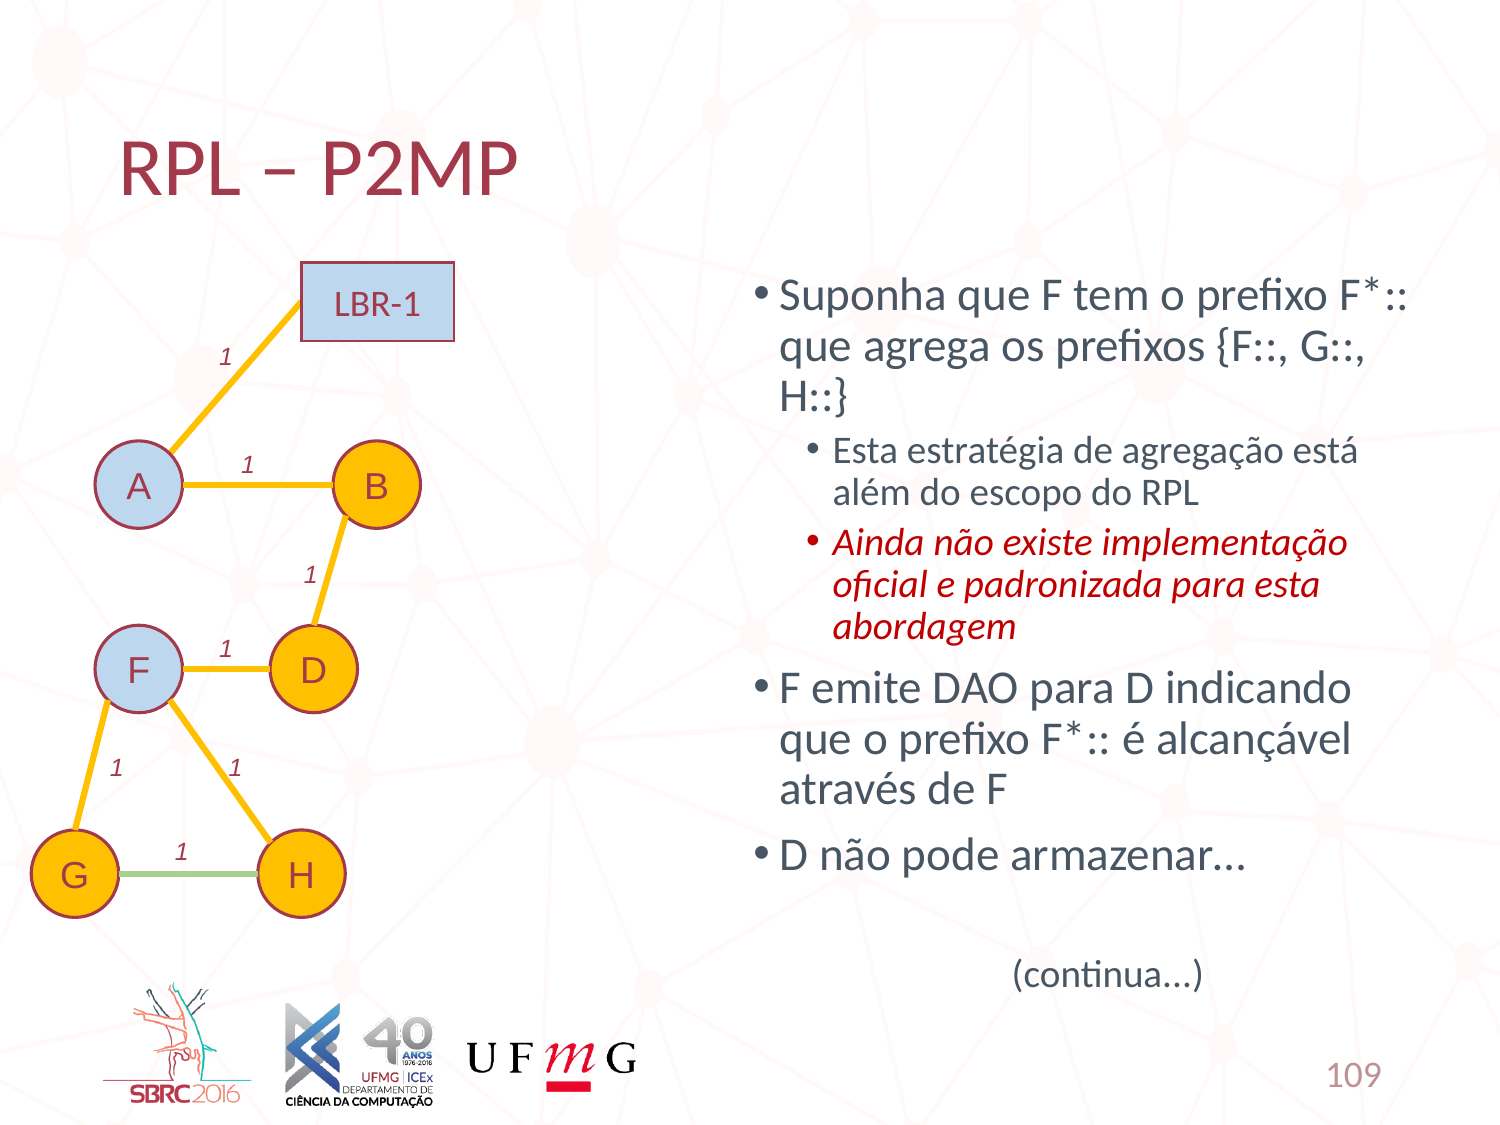

# RPL – P2MP
LBR-1

Suponha que F tem o prefixo F*:: que agrega os prefixos {F::, G::, H::}
Esta estratégia de agregação está além do escopo do RPL
Ainda não existe implementação oficial e padronizada para esta abordagem
F emite DAO para D indicando que o prefixo F*:: é alcançável através de F
D não pode armazenar…

(continua...)

1
A
1
B

1
F
1
D

1
1
1
G
H

109